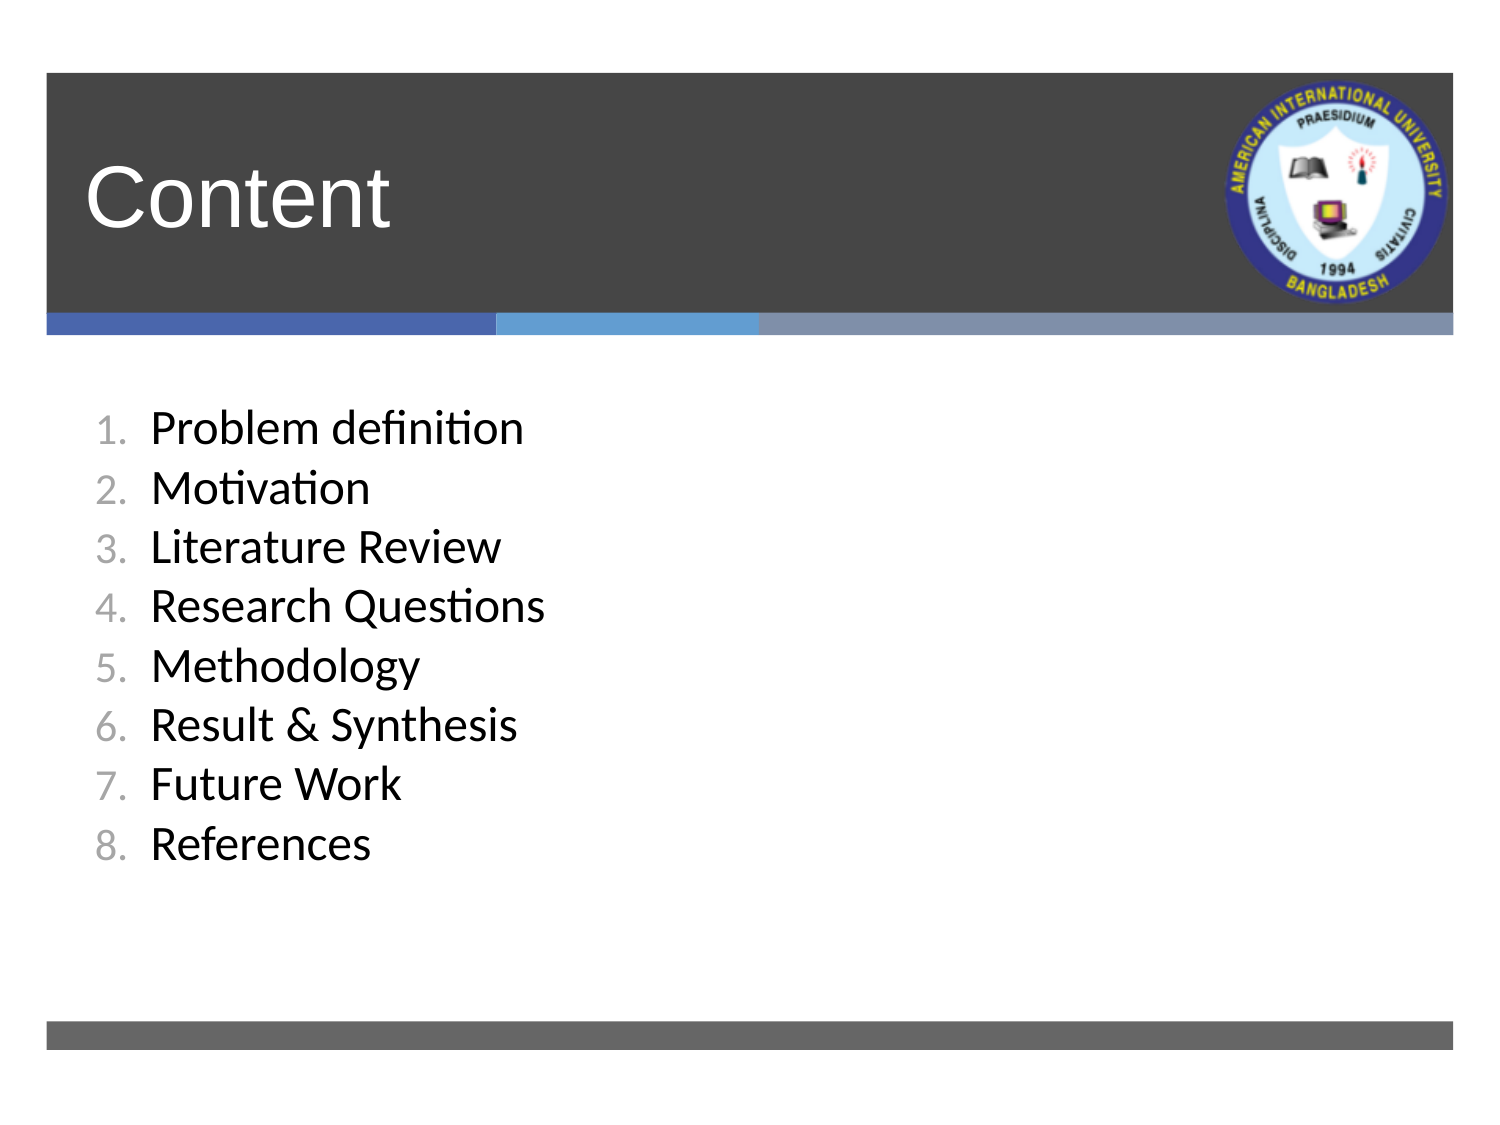

# Content
Problem definition
Motivation
Literature Review
Research Questions
Methodology
Result & Synthesis
Future Work
References